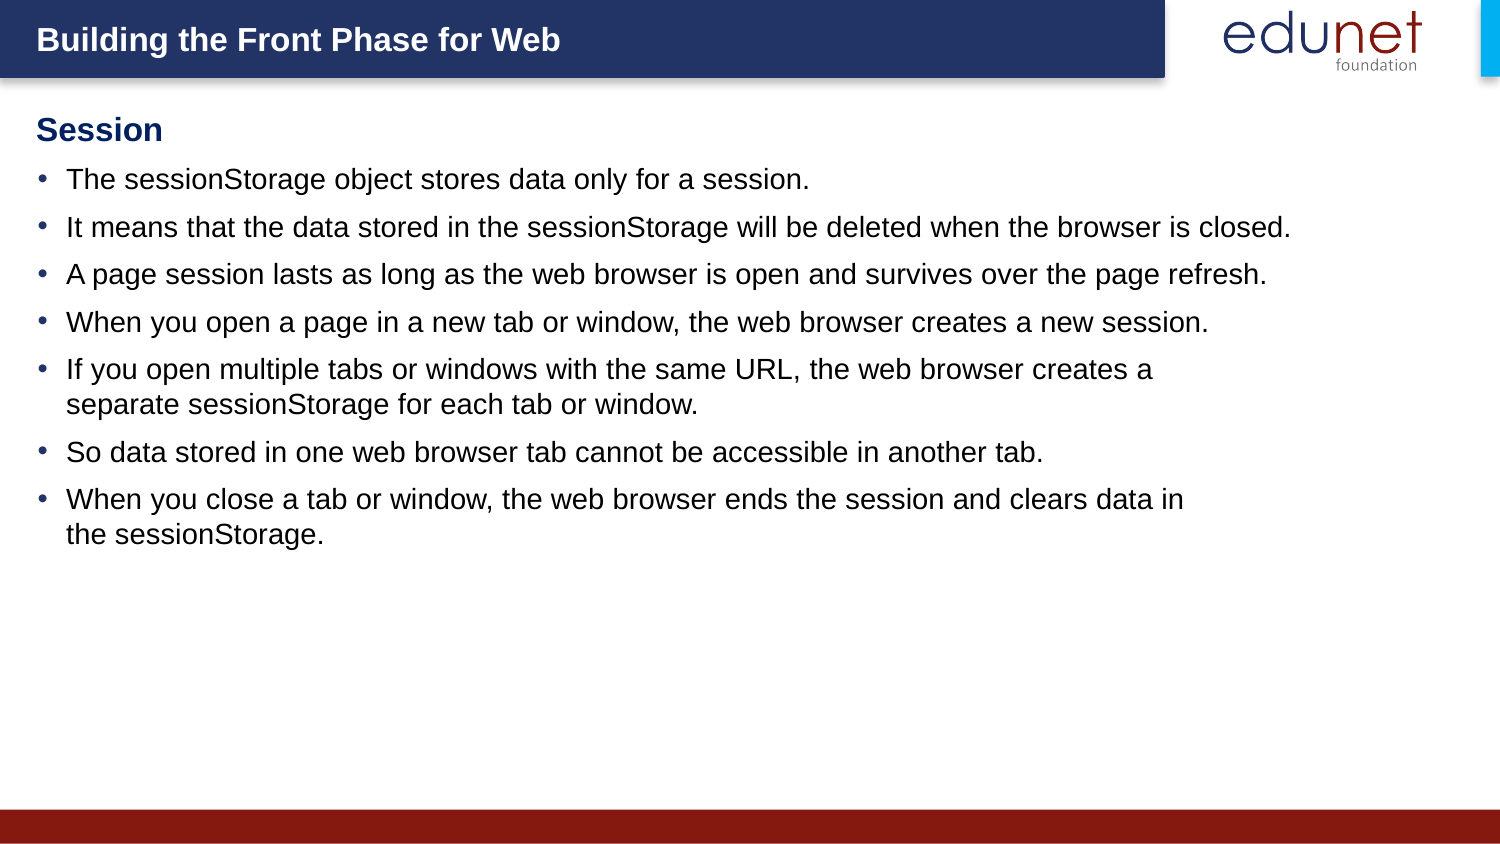

Session
The sessionStorage object stores data only for a session.
It means that the data stored in the sessionStorage will be deleted when the browser is closed.
A page session lasts as long as the web browser is open and survives over the page refresh.
When you open a page in a new tab or window, the web browser creates a new session.
If you open multiple tabs or windows with the same URL, the web browser creates a separate sessionStorage for each tab or window.
So data stored in one web browser tab cannot be accessible in another tab.
When you close a tab or window, the web browser ends the session and clears data in the sessionStorage.